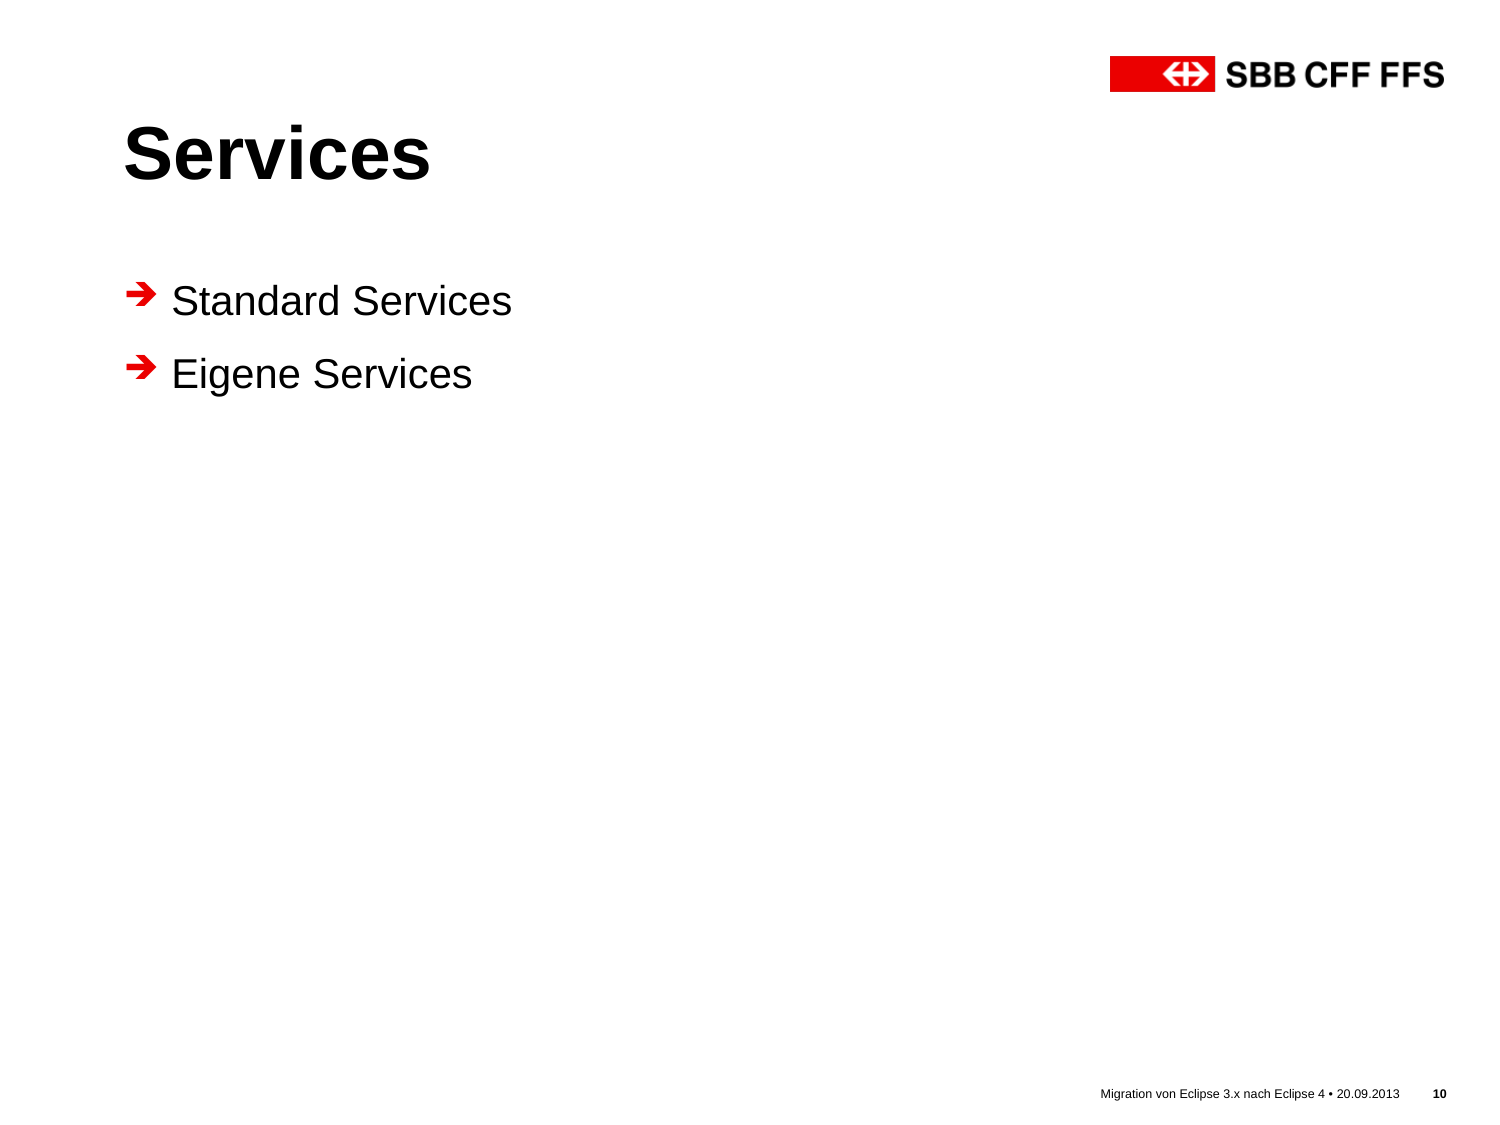

# Services

Standard Services
Eigene Services

Aspekt Ermittlung
E4 Plattform
Migration von Eclipse 3.x nach Eclipse 4 • 20.09.2013
10